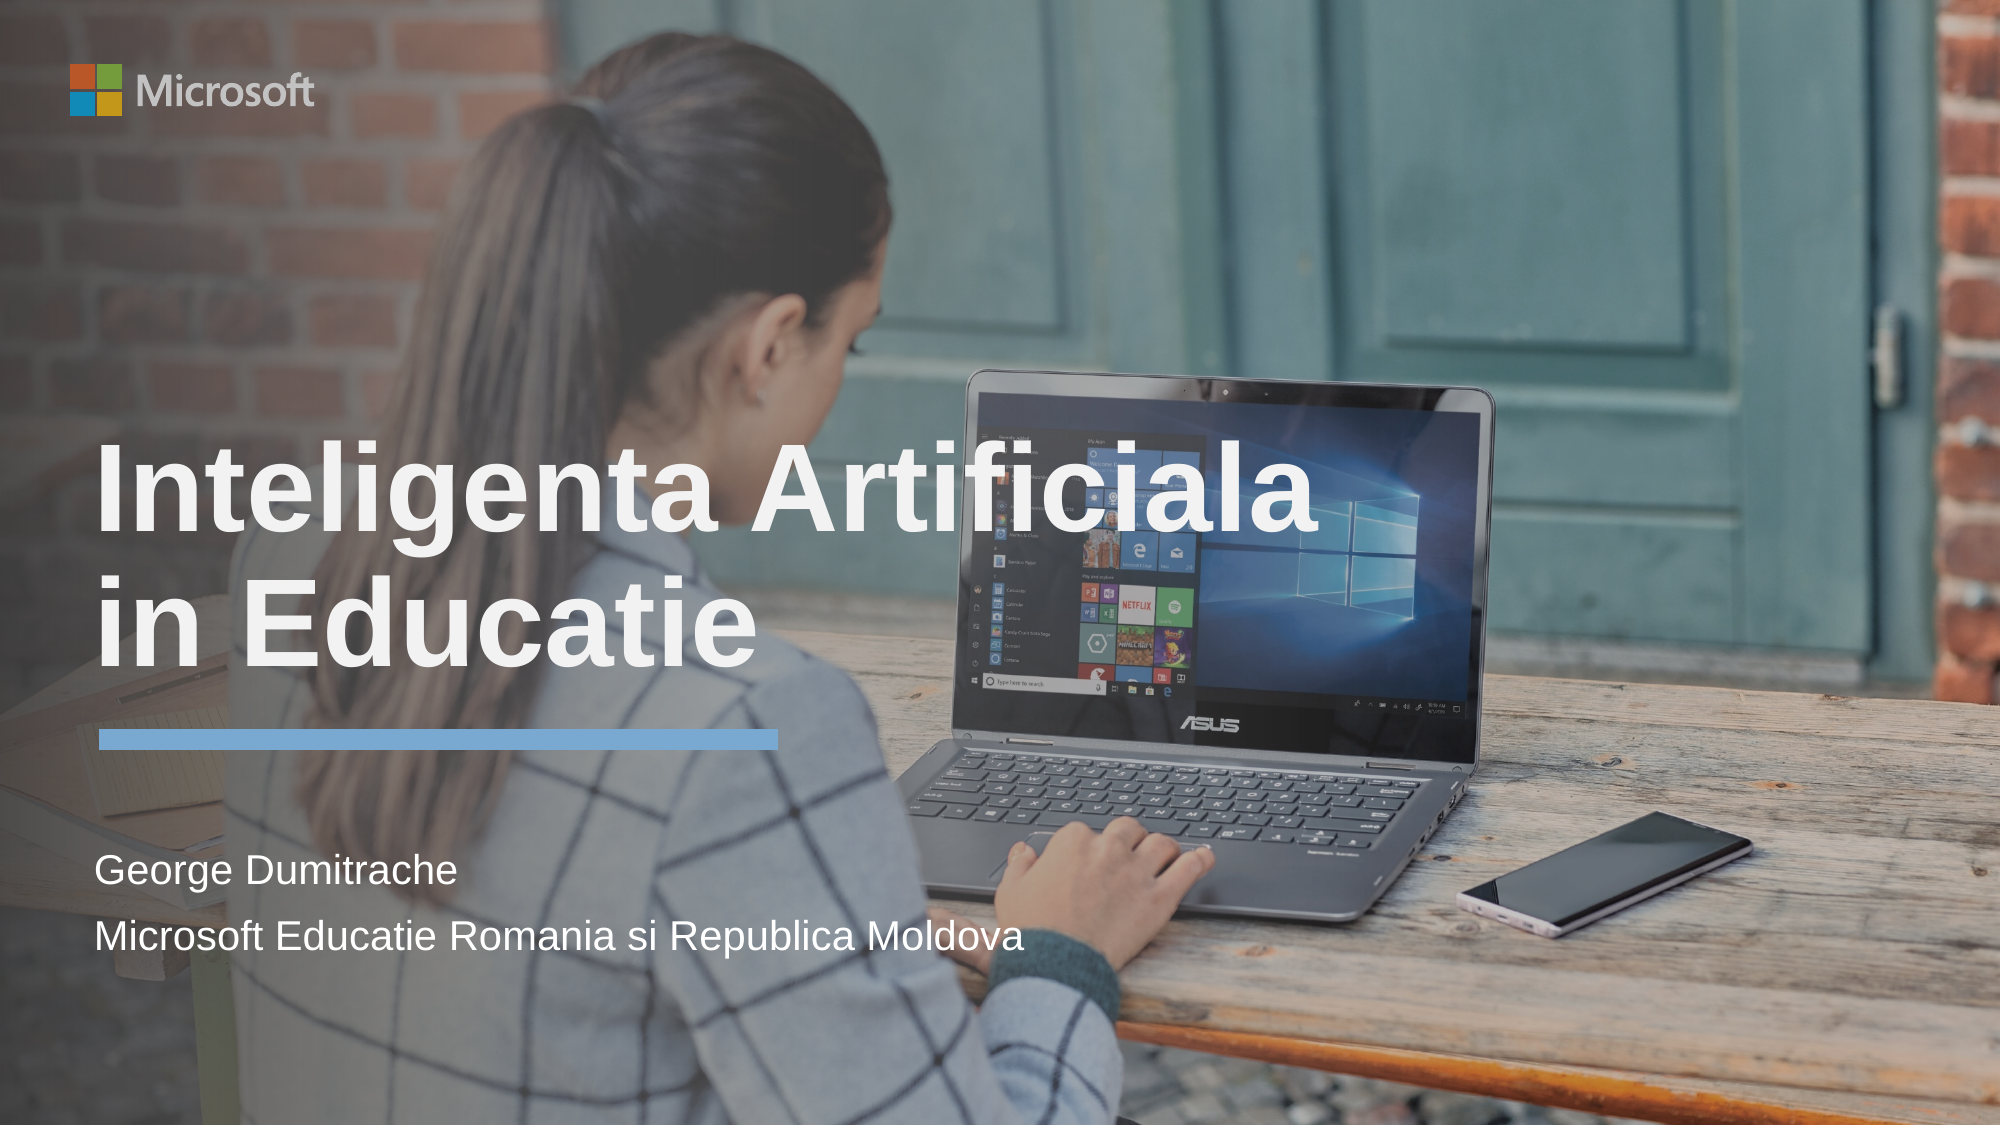

Inteligenta Artificiala in Educatie

George Dumitrache
Microsoft Educatie Romania si Republica Moldova